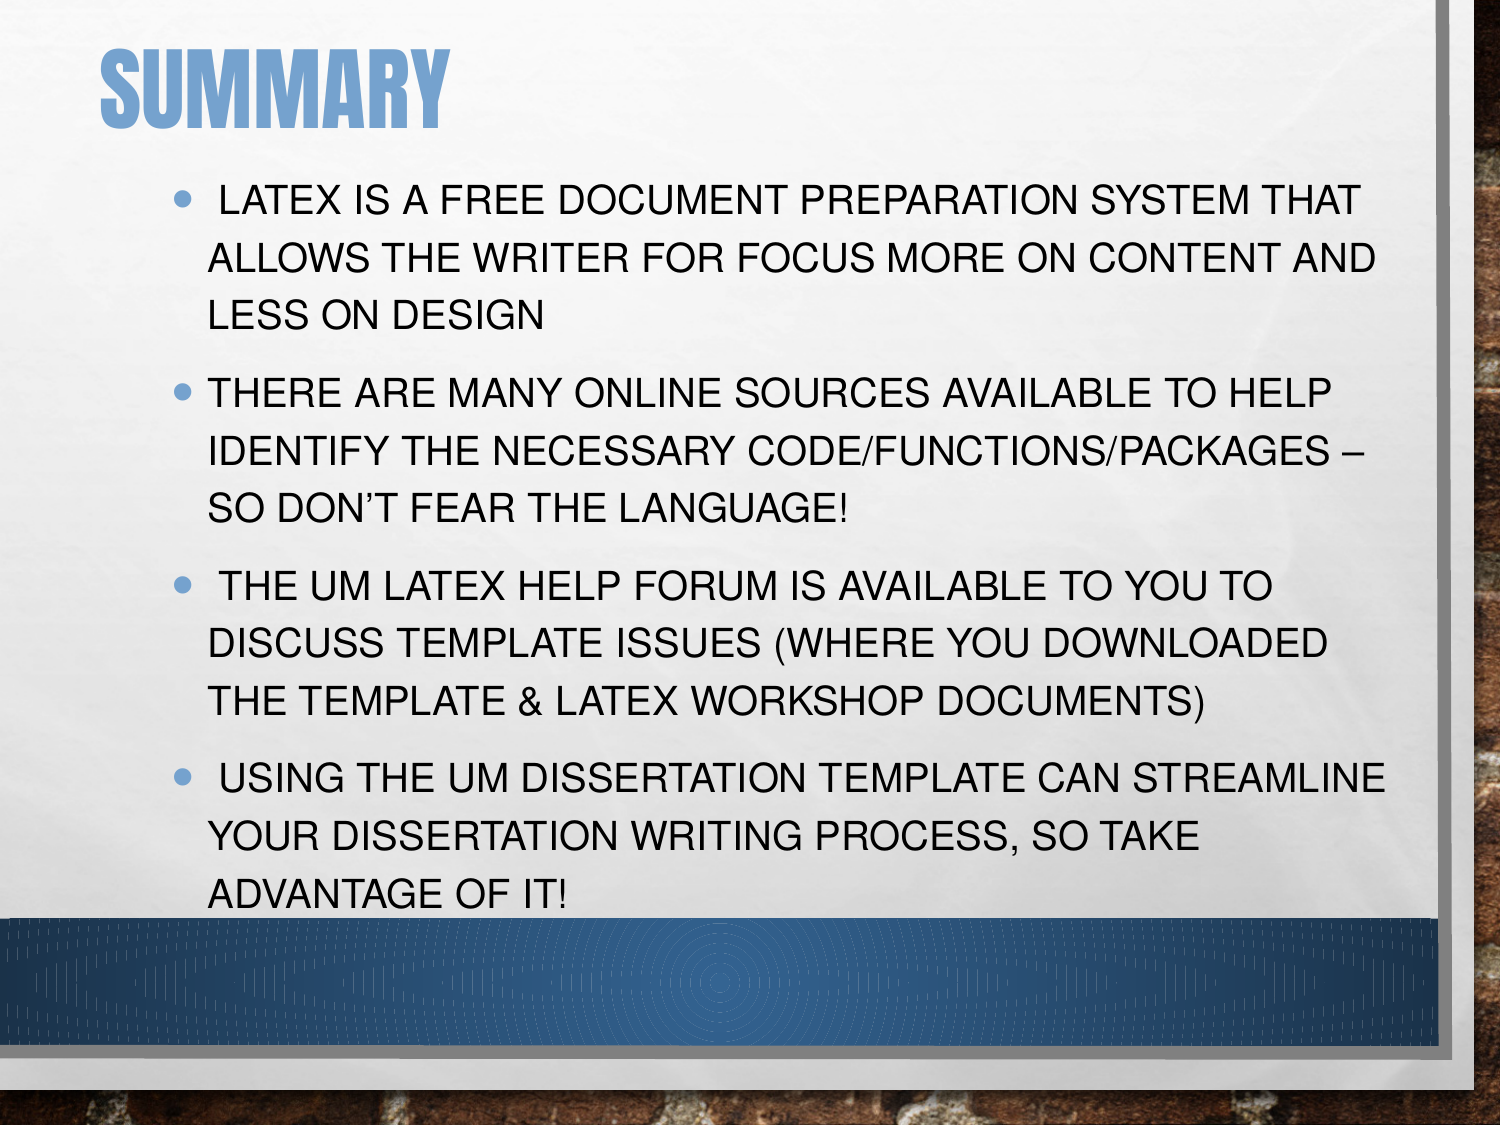

# Summary
 LaTex is a free document preparation system that allows the writer for focus more on content and less on design
there are many online sources available to help identify the necessary code/functions/packages – so don’t fear the language!
 The UM LaTeX Help Forum is available to you to discuss template issues (where you downloaded the template & LATEX Workshop Documents)
 Using the UM Dissertation Template can streamline your dissertation writing process, so take advantage of it!